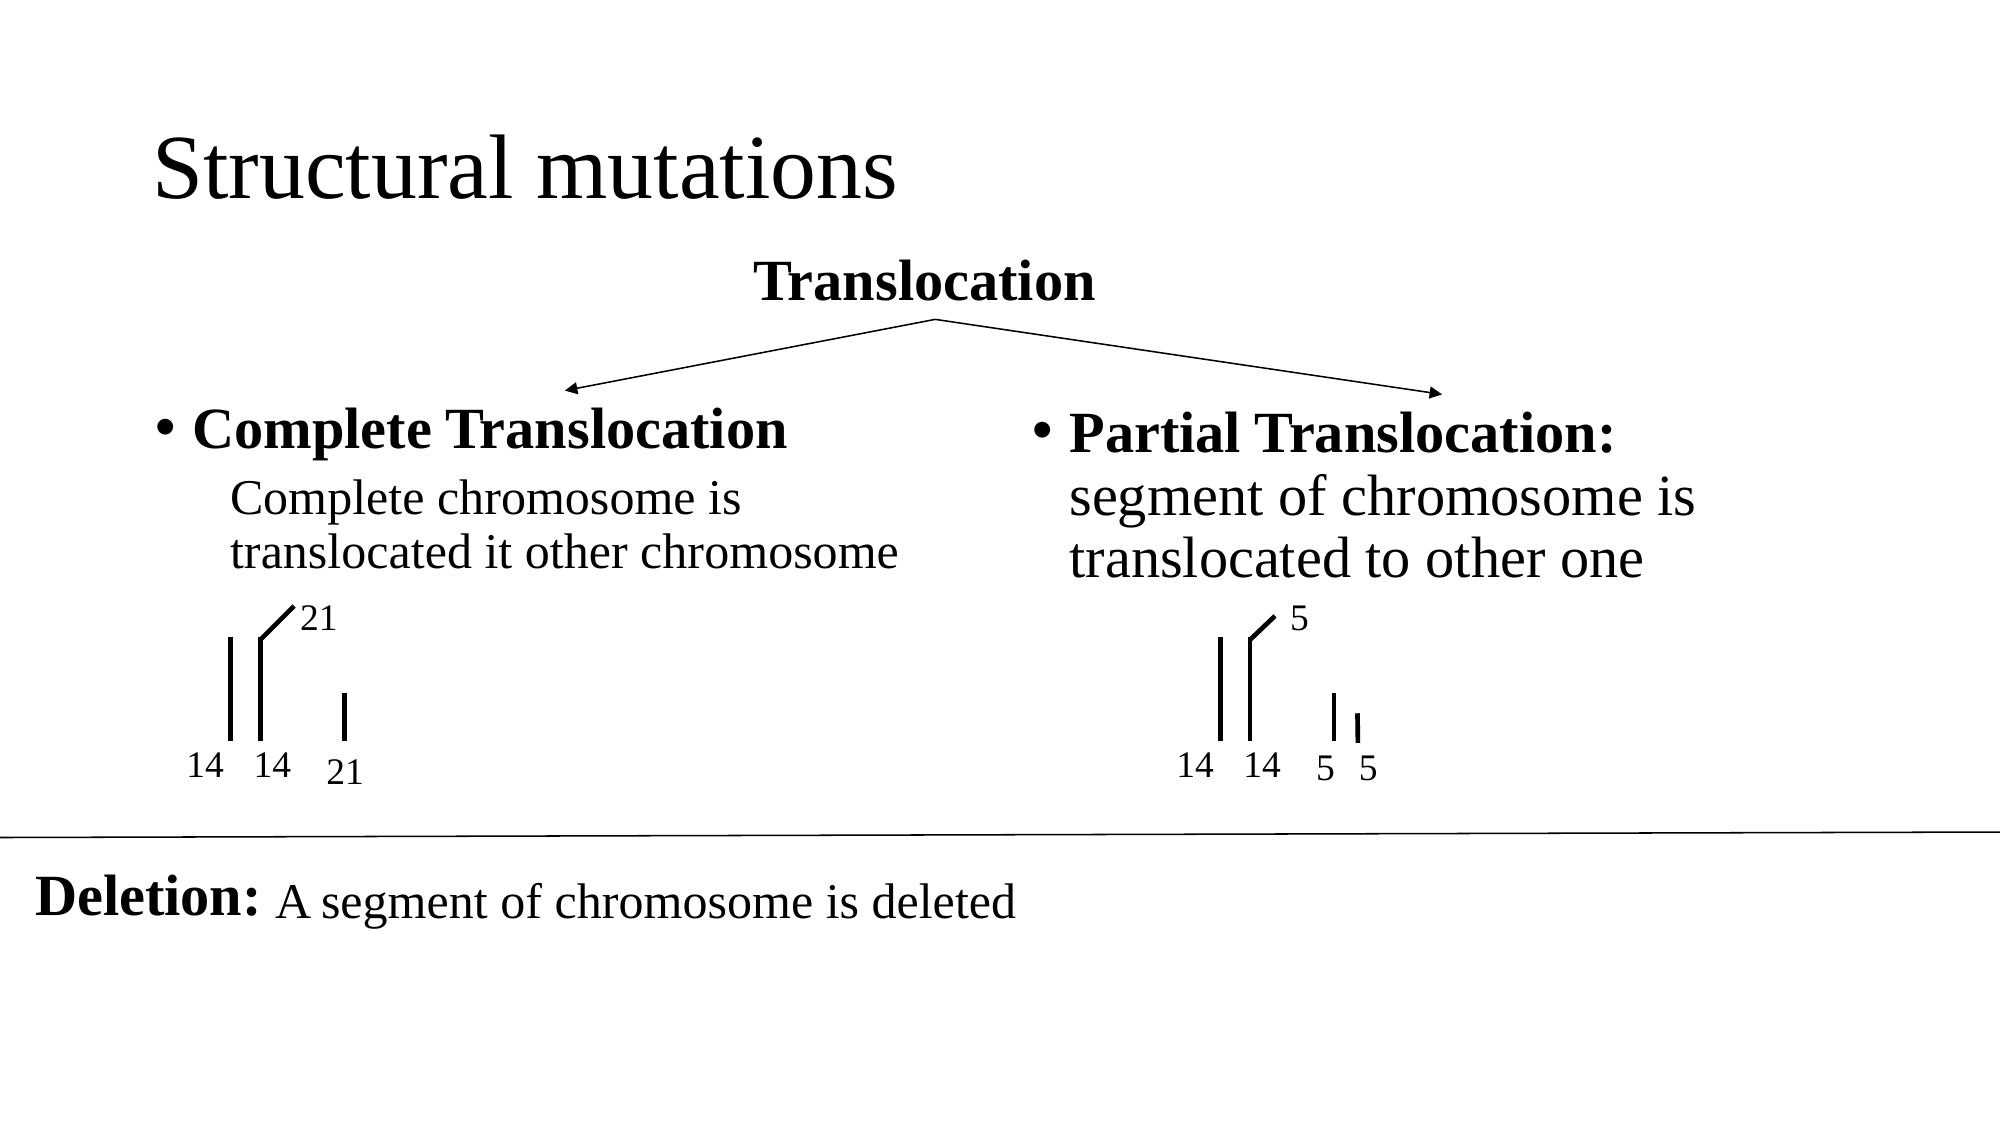

# Structural mutations
Translocation
Complete Translocation
Complete chromosome is translocated it other chromosome

Partial Translocation:
segment of chromosome is translocated to other one

5
14
14
5
5
21
14
14
21
Deletion:
A segment of chromosome is deleted